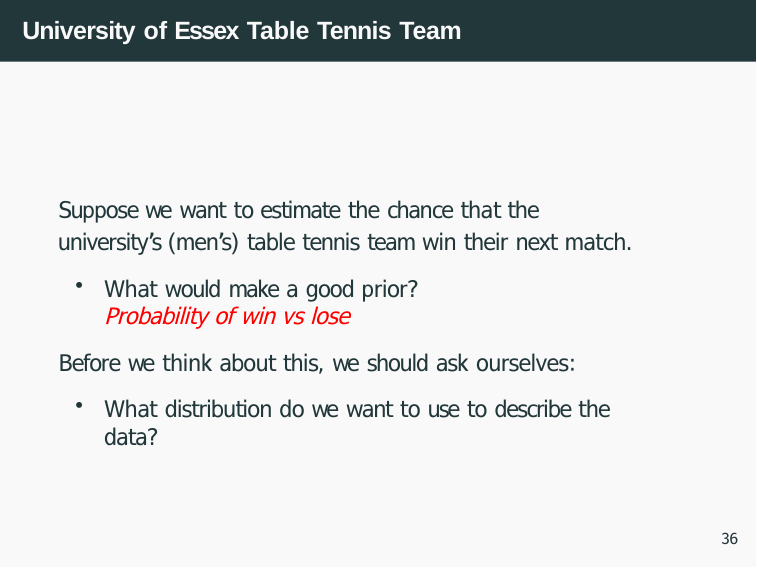

# University of Essex Table Tennis Team
Suppose we want to estimate the chance that the university’s (men’s) table tennis team win their next match.
What would make a good prior?
Probability of win vs lose
Before we think about this, we should ask ourselves:
What distribution do we want to use to describe the data?
36